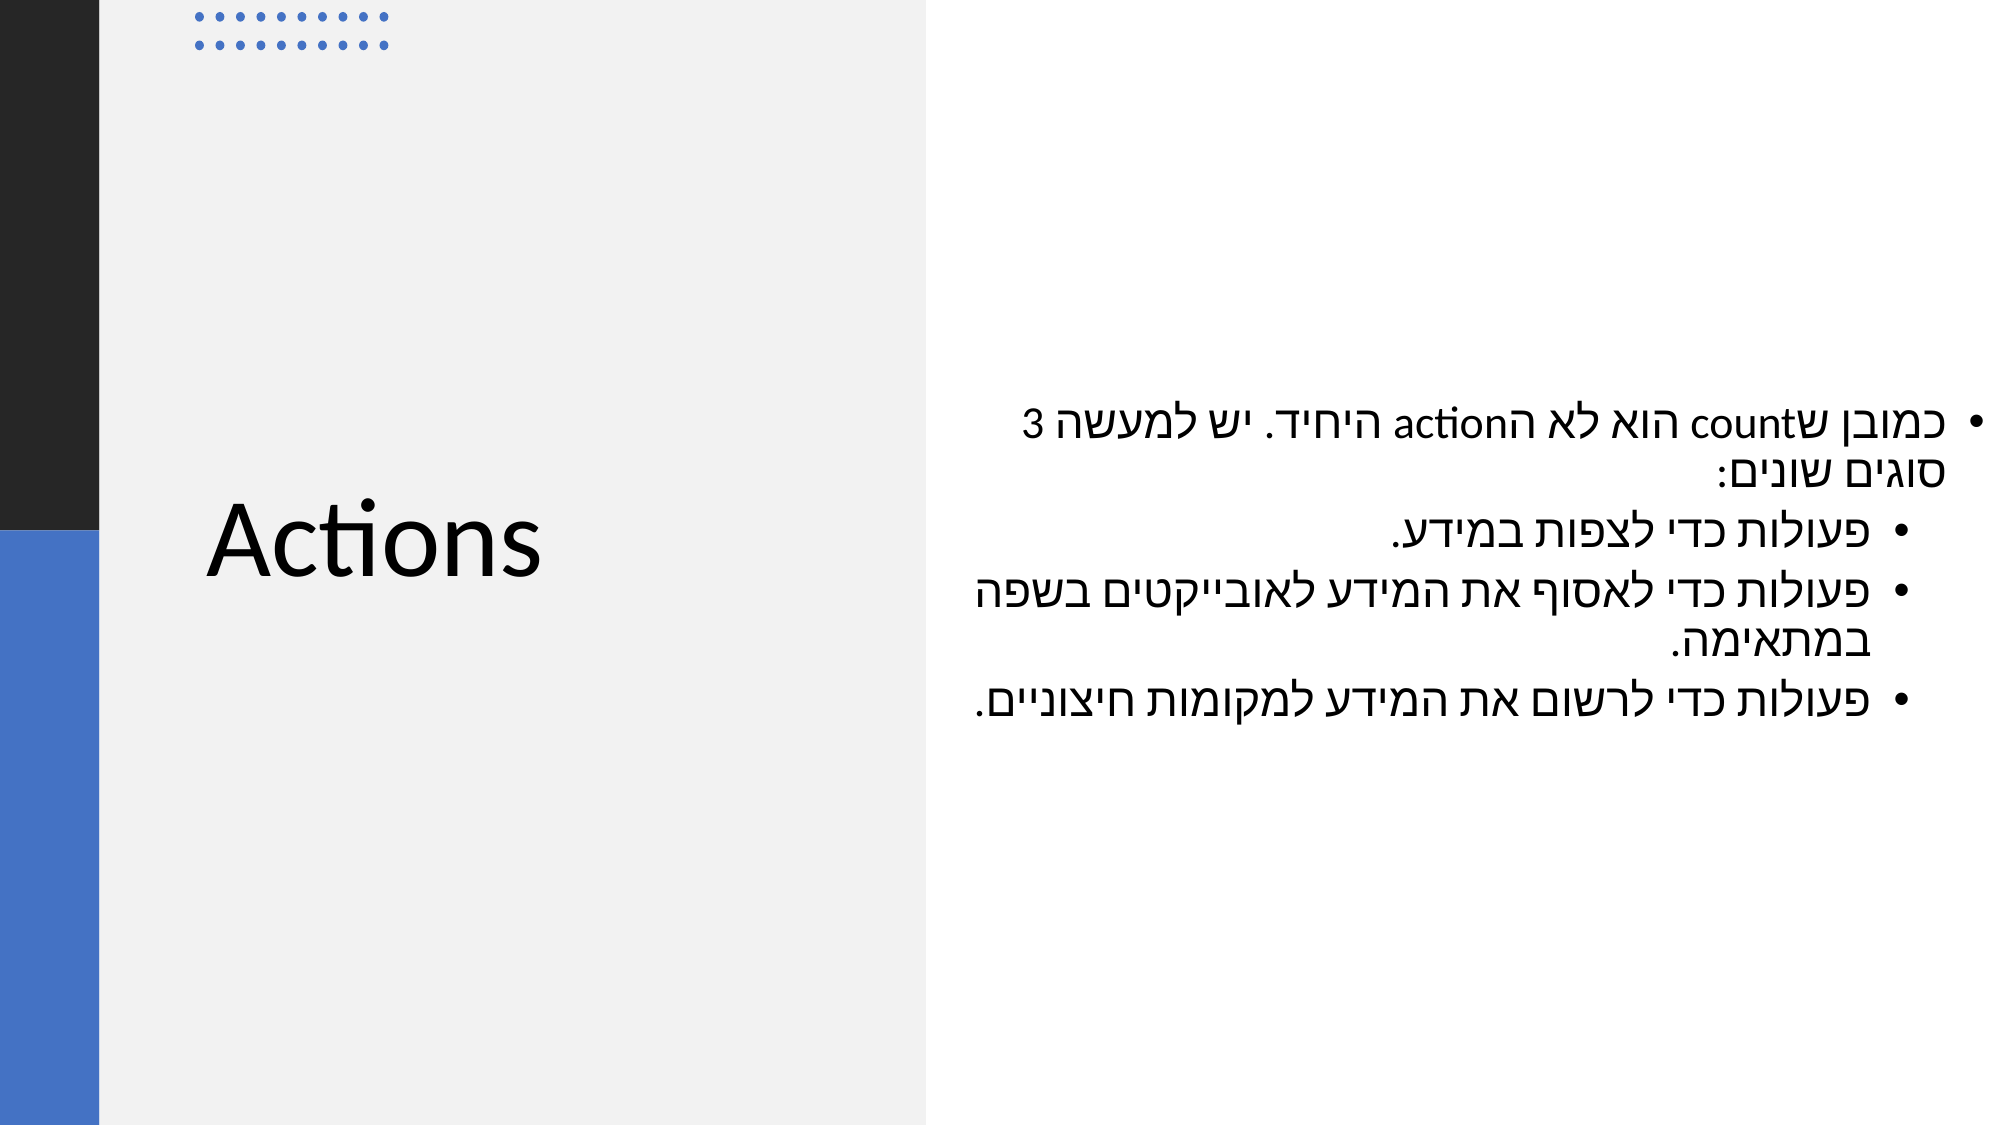

כמובן שcount הוא לא הaction היחיד. יש למעשה 3 סוגים שונים:
פעולות כדי לצפות במידע.
פעולות כדי לאסוף את המידע לאובייקטים בשפה במתאימה.
פעולות כדי לרשום את המידע למקומות חיצוניים.

# Actions